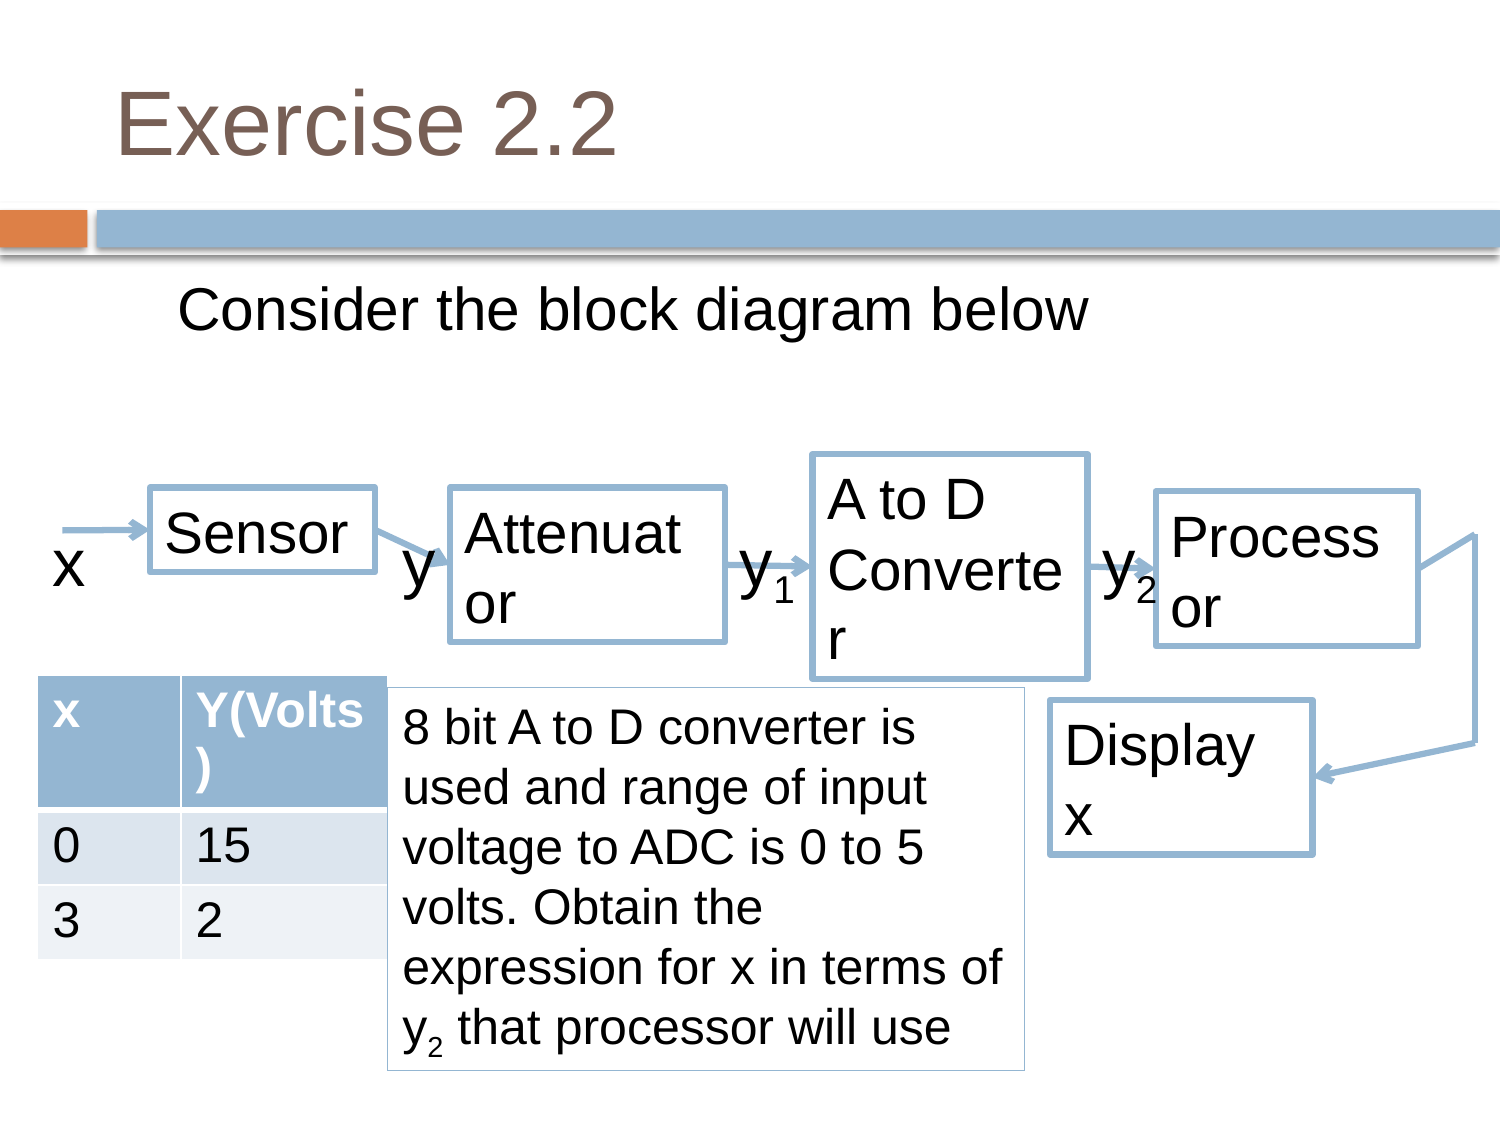

# Exercise 2.2
Consider the block diagram below

A to D
Converter
Sensor
Attenuator
Processor
x
y
y1
y2
| x | Y(Volts) |
| --- | --- |
| 0 | 15 |
| 3 | 2 |
8 bit A to D converter is used and range of input voltage to ADC is 0 to 5 volts. Obtain the expression for x in terms of y2 that processor will use
Display x